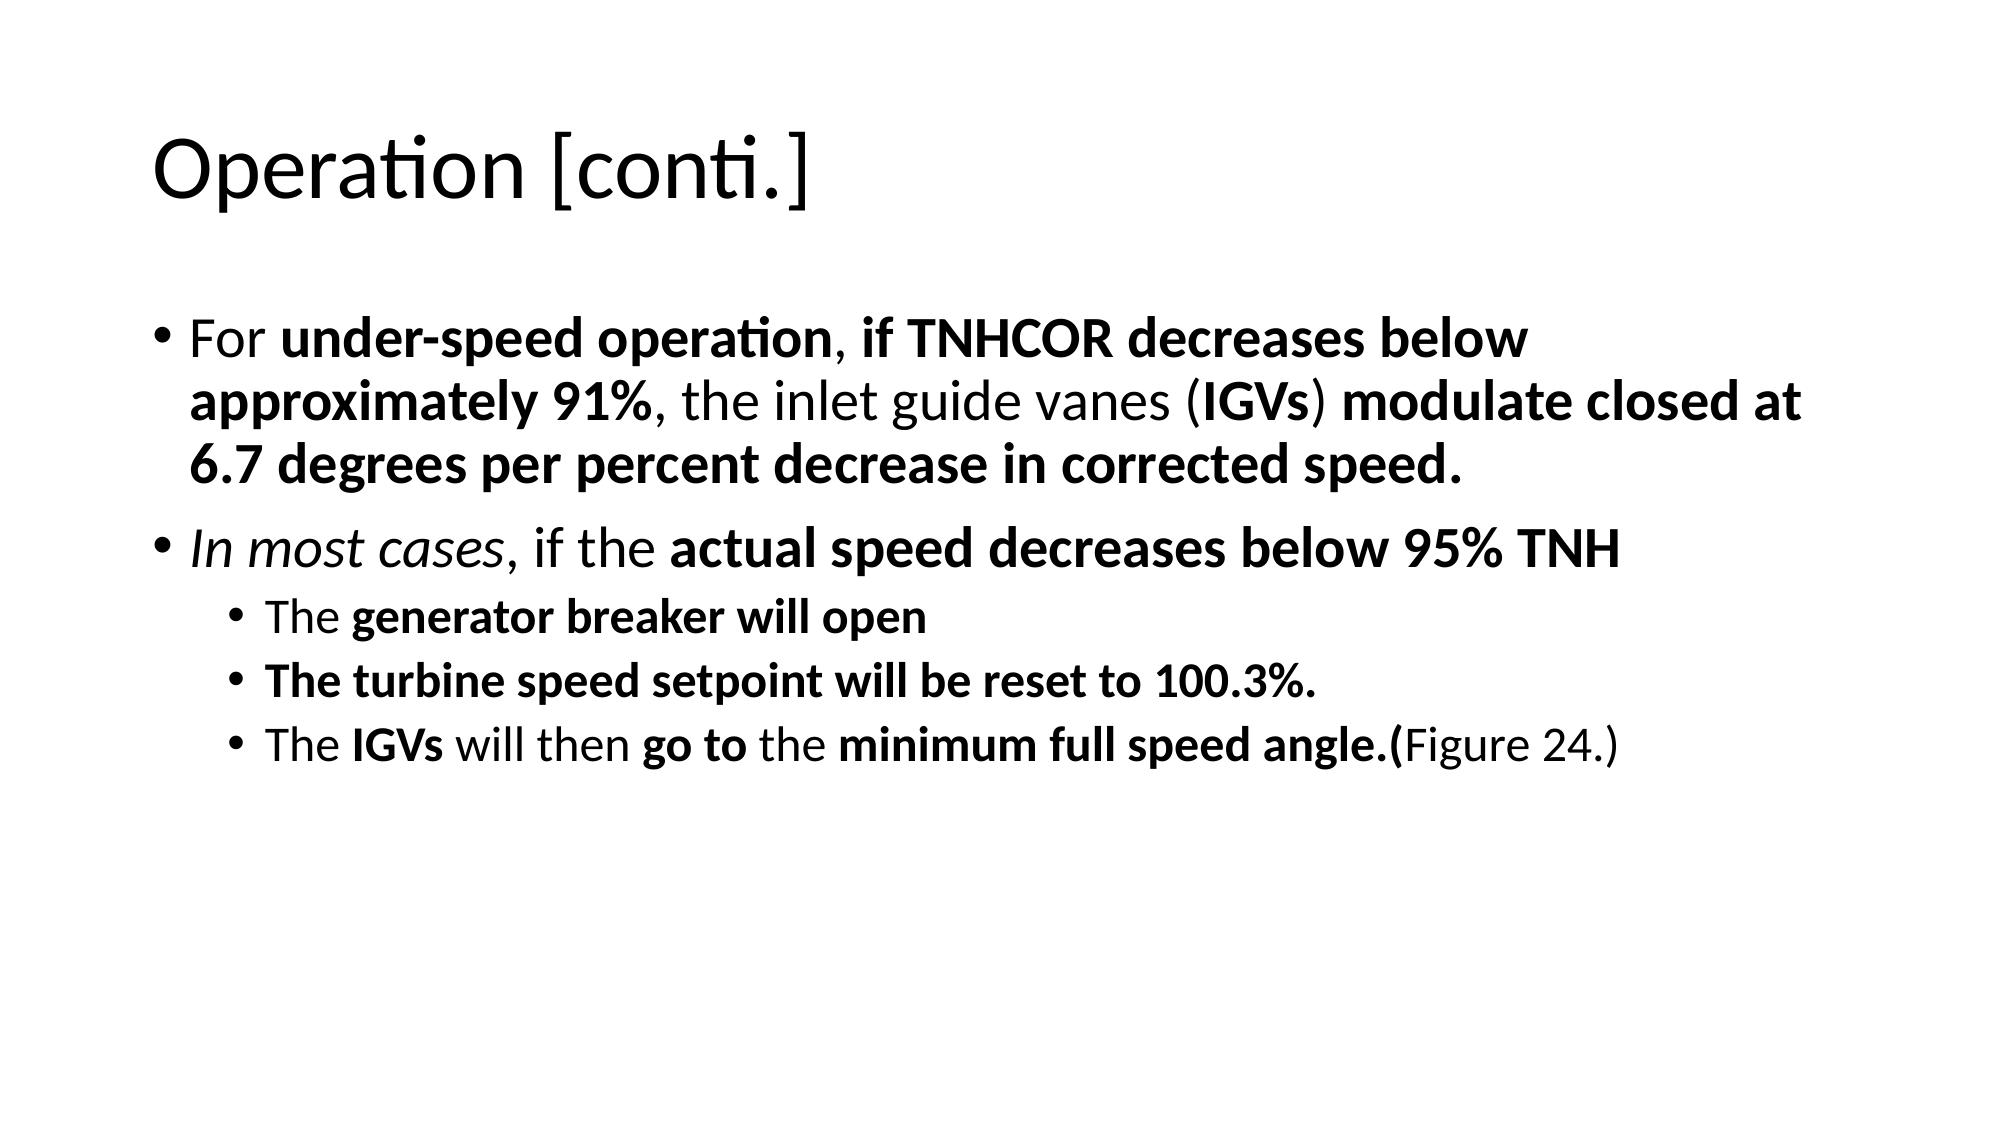

# Operation [conti.]
For under-speed operation, if TNHCOR decreases below approximately 91%, the inlet guide vanes (IGVs) modulate closed at 6.7 degrees per percent decrease in corrected speed.
In most cases, if the actual speed decreases below 95% TNH
The generator breaker will open
The turbine speed setpoint will be reset to 100.3%.
The IGVs will then go to the minimum full speed angle.(Figure 24.)